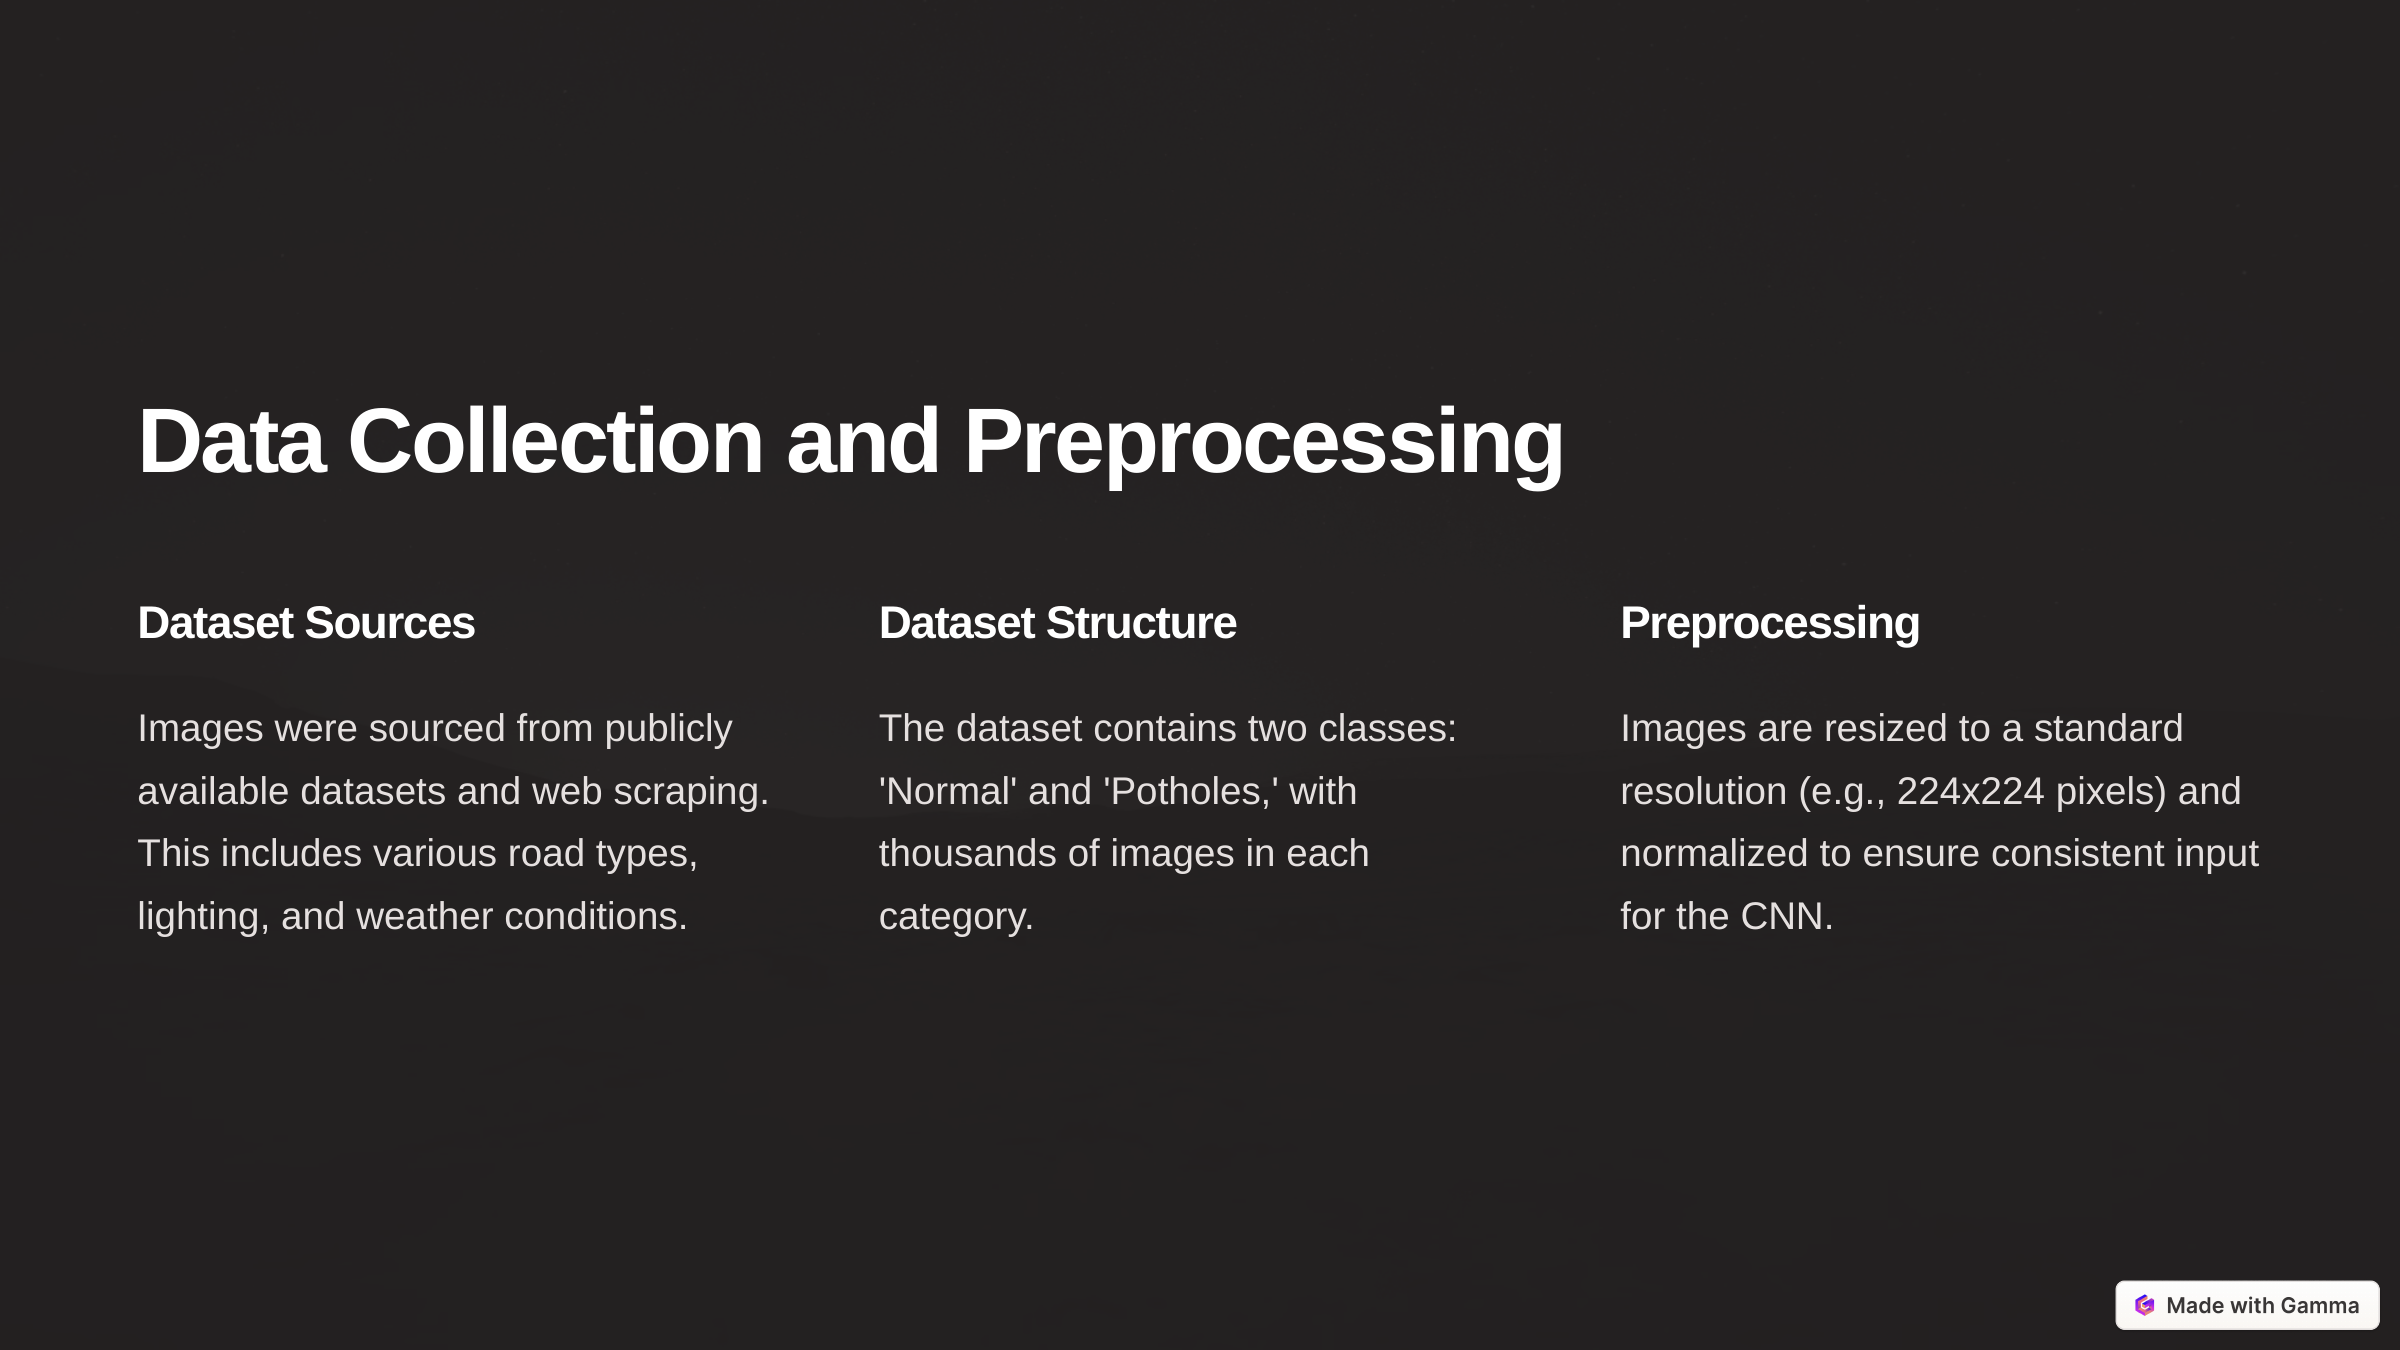

Data Collection and Preprocessing
Dataset Sources
Dataset Structure
Preprocessing
Images were sourced from publicly available datasets and web scraping. This includes various road types, lighting, and weather conditions.
The dataset contains two classes: 'Normal' and 'Potholes,' with thousands of images in each category.
Images are resized to a standard resolution (e.g., 224x224 pixels) and normalized to ensure consistent input for the CNN.